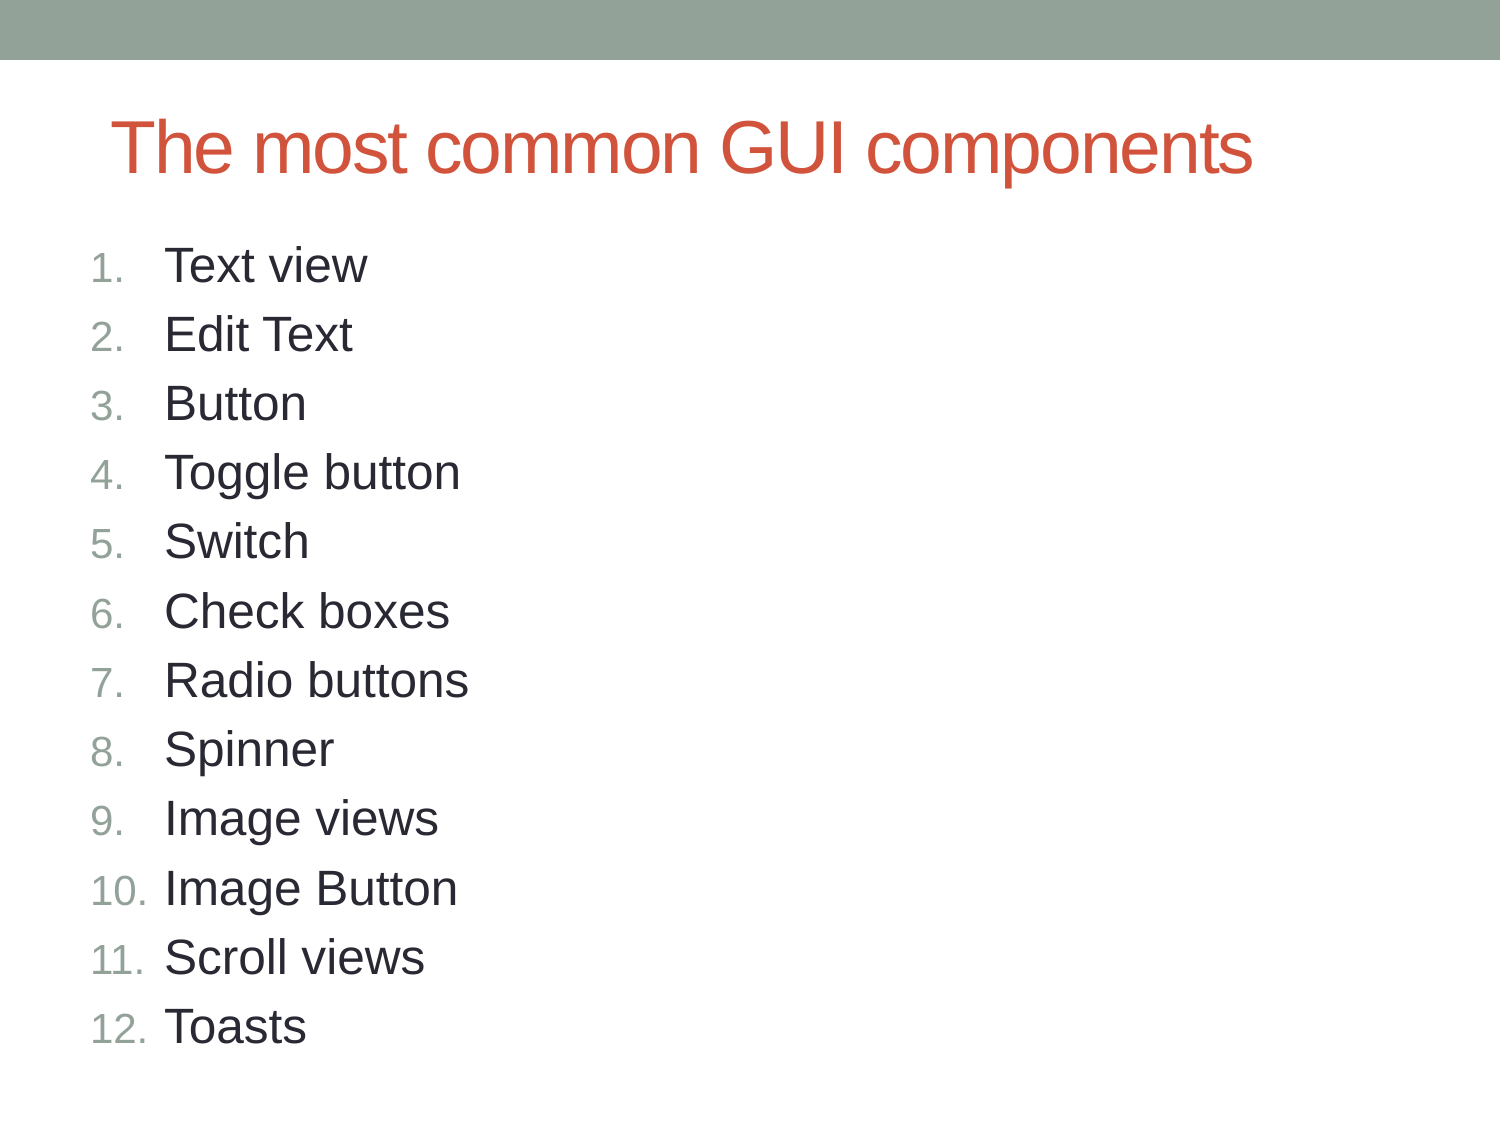

# The most common GUI components
Text view
Edit Text
Button
Toggle button
Switch
Check boxes
Radio buttons
Spinner
Image views
Image Button
Scroll views
Toasts